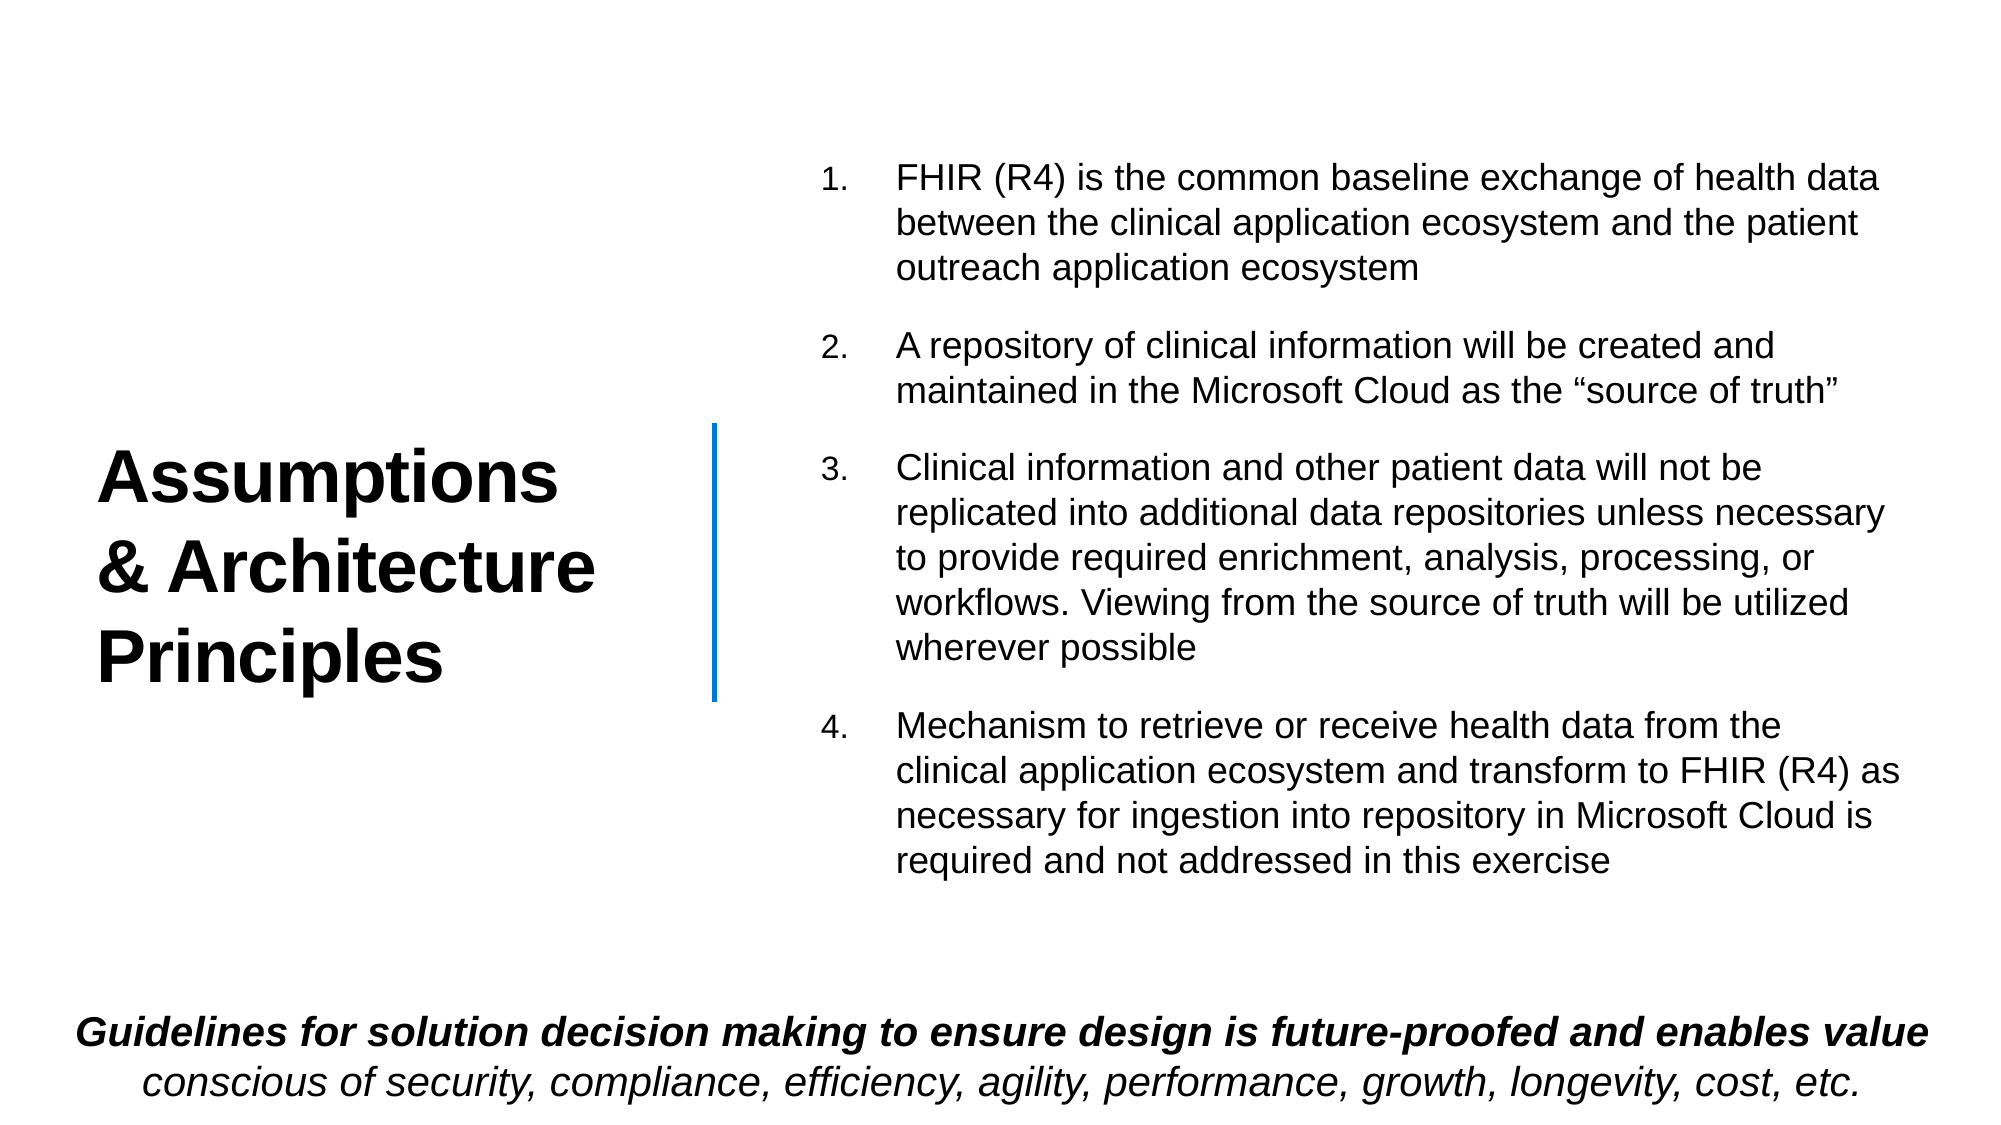

FHIR (R4) is the common baseline exchange of health data between the clinical application ecosystem and the patient outreach application ecosystem
A repository of clinical information will be created and maintained in the Microsoft Cloud as the “source of truth”
Clinical information and other patient data will not be replicated into additional data repositories unless necessary to provide required enrichment, analysis, processing, or workflows. Viewing from the source of truth will be utilized wherever possible
Mechanism to retrieve or receive health data from the clinical application ecosystem and transform to FHIR (R4) as necessary for ingestion into repository in Microsoft Cloud is required and not addressed in this exercise
# Assumptions & Architecture Principles
Guidelines for solution decision making to ensure design is future-proofed and enables value
conscious of security, compliance, efficiency, agility, performance, growth, longevity, cost, etc.